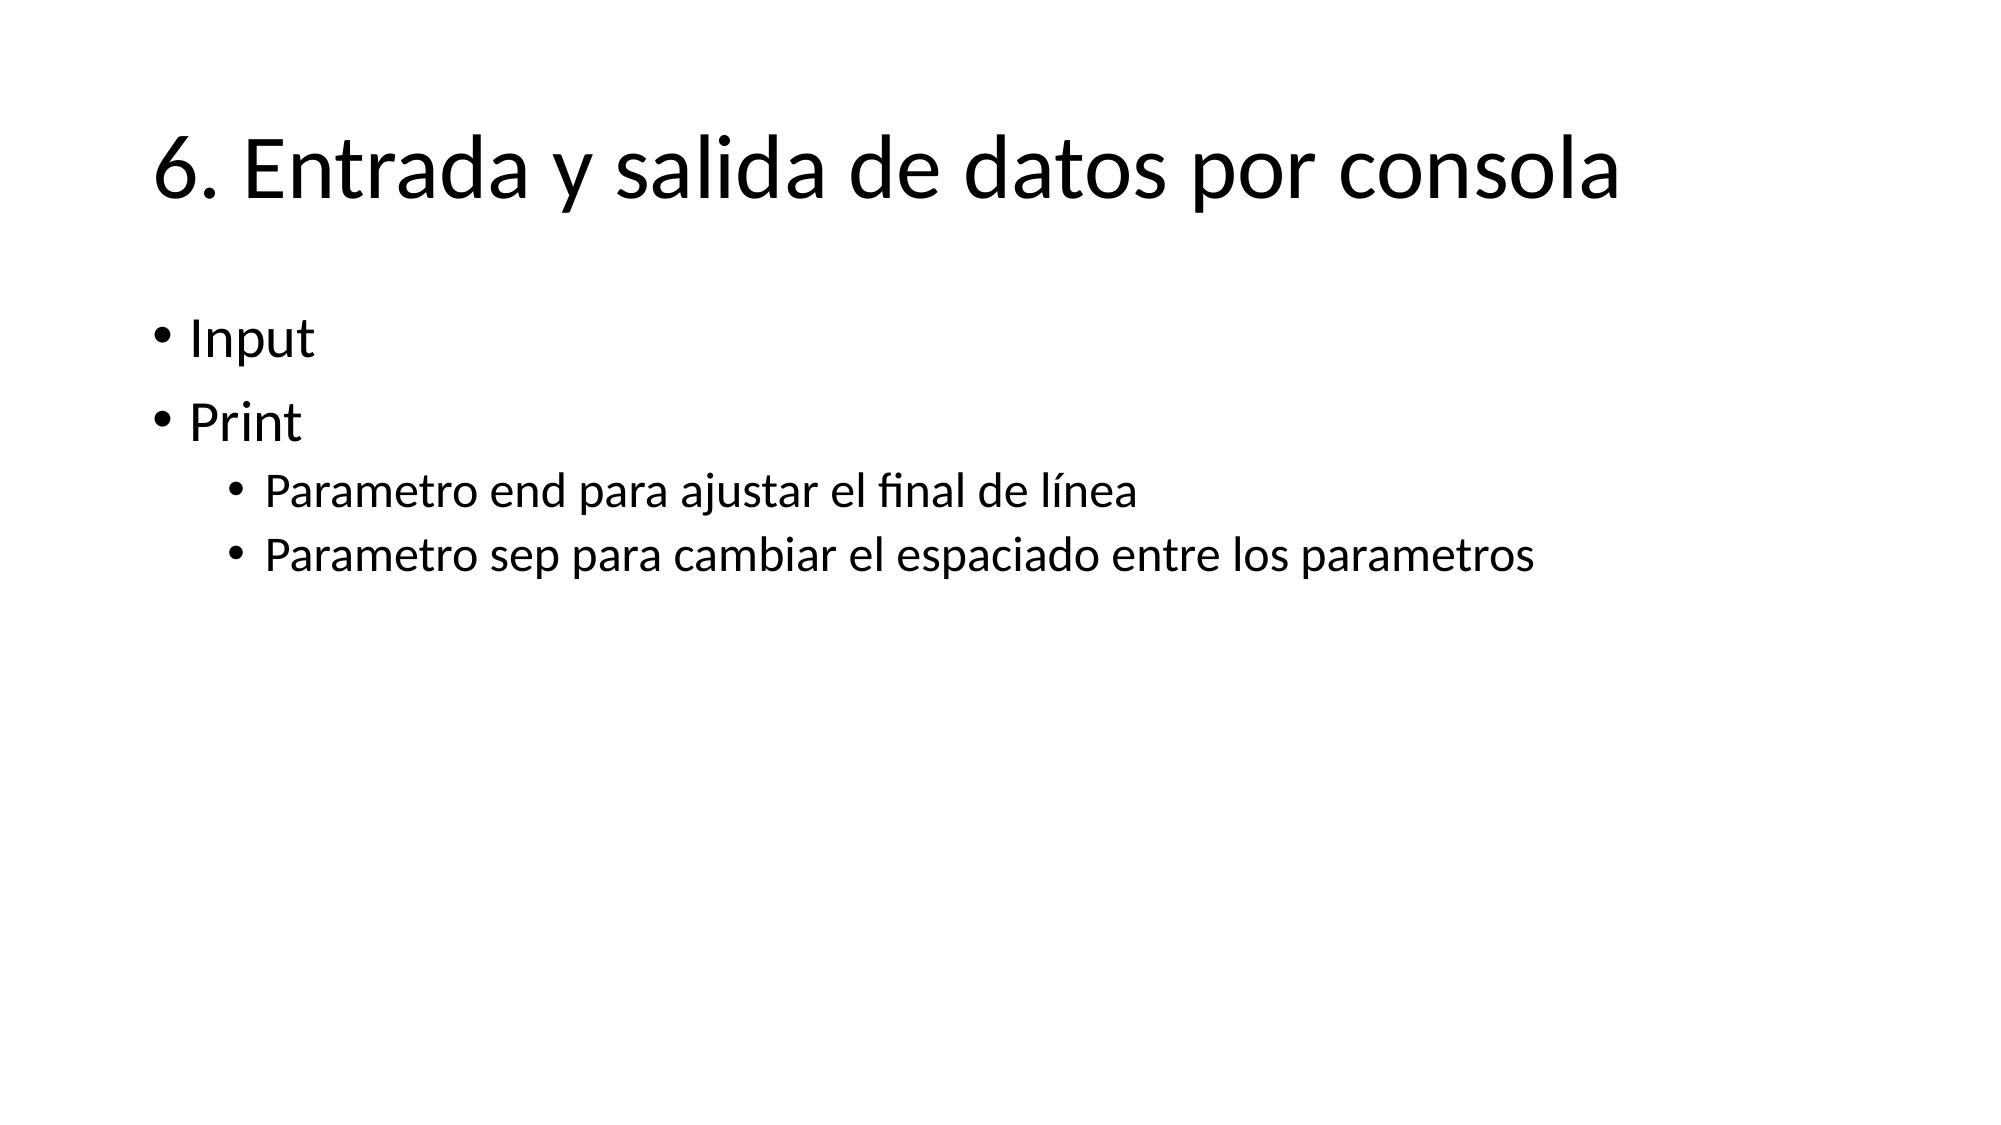

# 6. Entrada y salida de datos por consola
Input
Print
Parametro end para ajustar el final de línea
Parametro sep para cambiar el espaciado entre los parametros